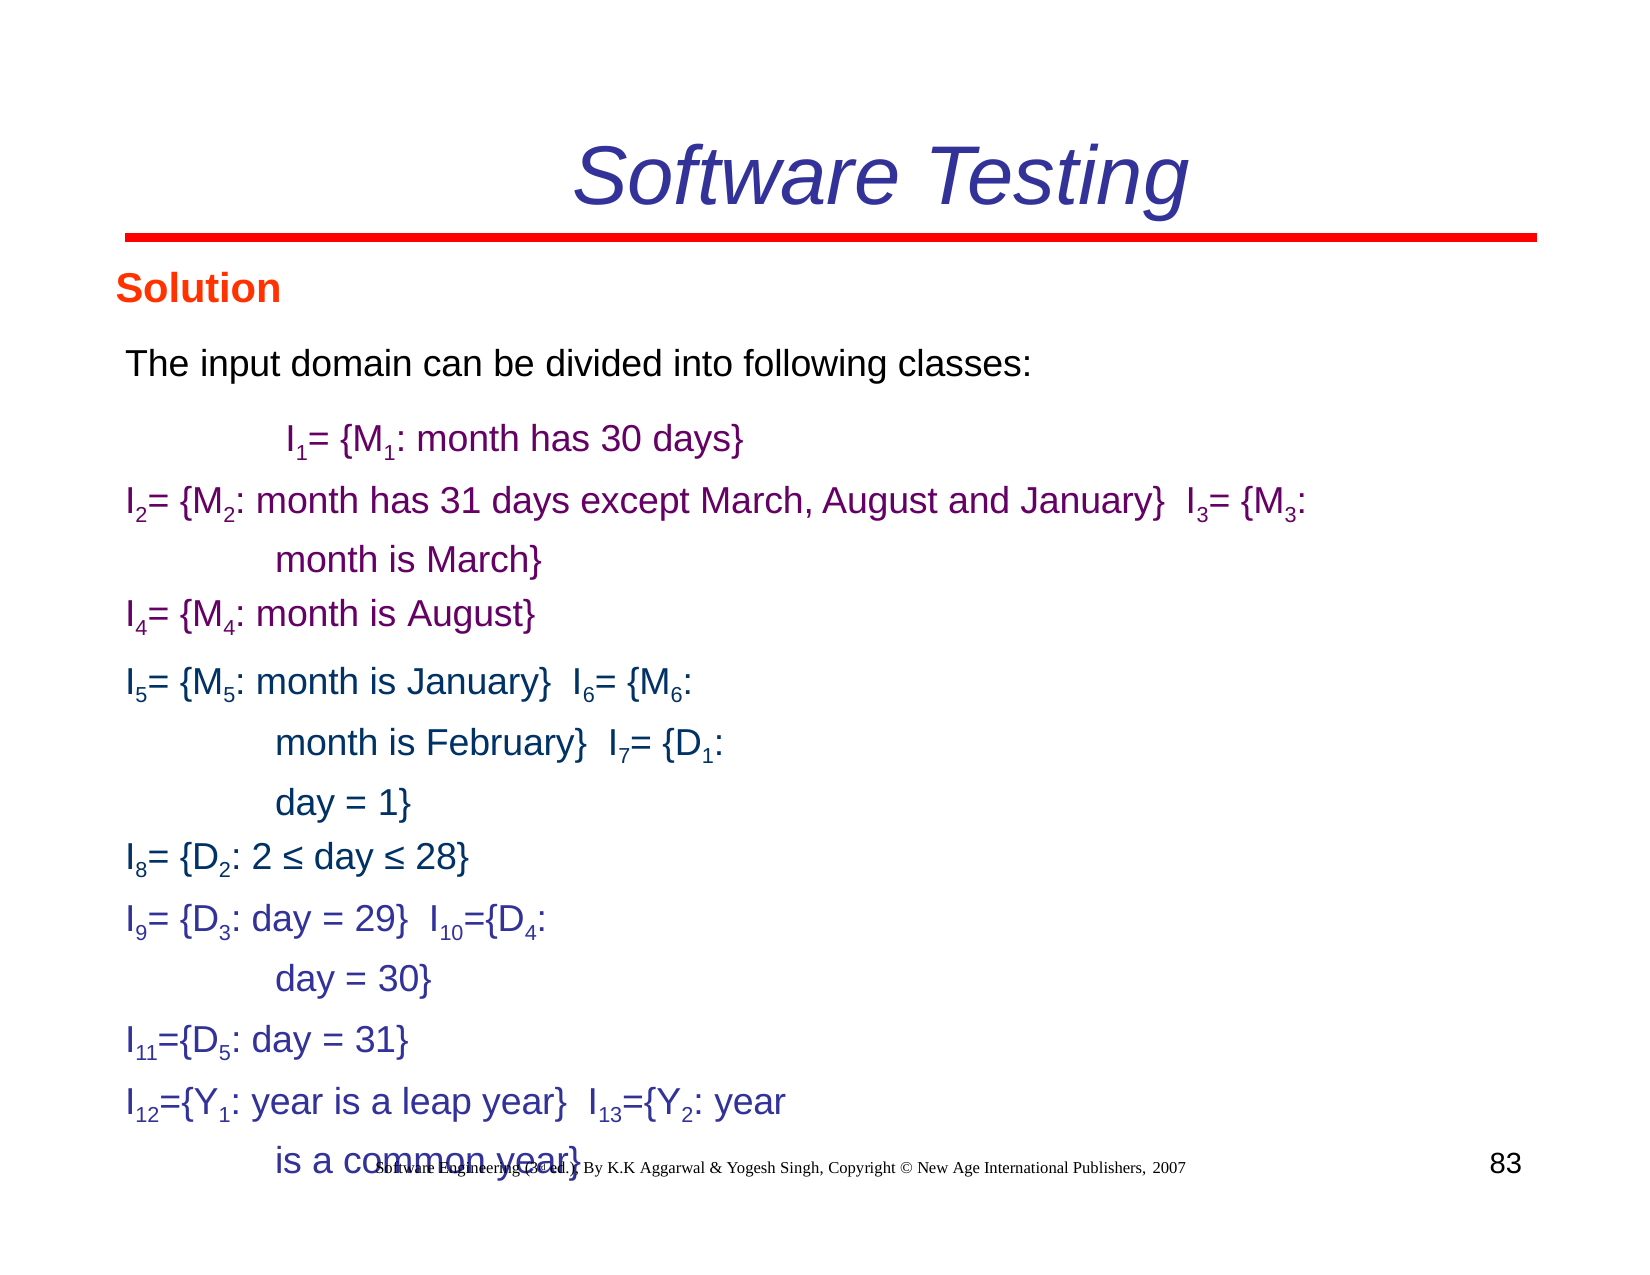

# Software Testing

Solution
The input domain can be divided into following classes:  I1= {M1: month has 30 days}
I2= {M2: month has 31 days except March, August and January}  I3= {M3: month is March}
I4= {M4: month is August}
I5= {M5: month is January}  I6= {M6: month is February}  I7= {D1: day = 1}
I8= {D2: 2 ≤ day ≤ 28}
I9= {D3: day = 29}  I10={D4: day = 30}
I11={D5: day = 31}
I12={Y1: year is a leap year}  I13={Y2: year is a common year}
83
Software Engineering (3rd  ed.), By K.K Aggarwal & Yogesh Singh, Copyright © New Age International Publishers, 2007